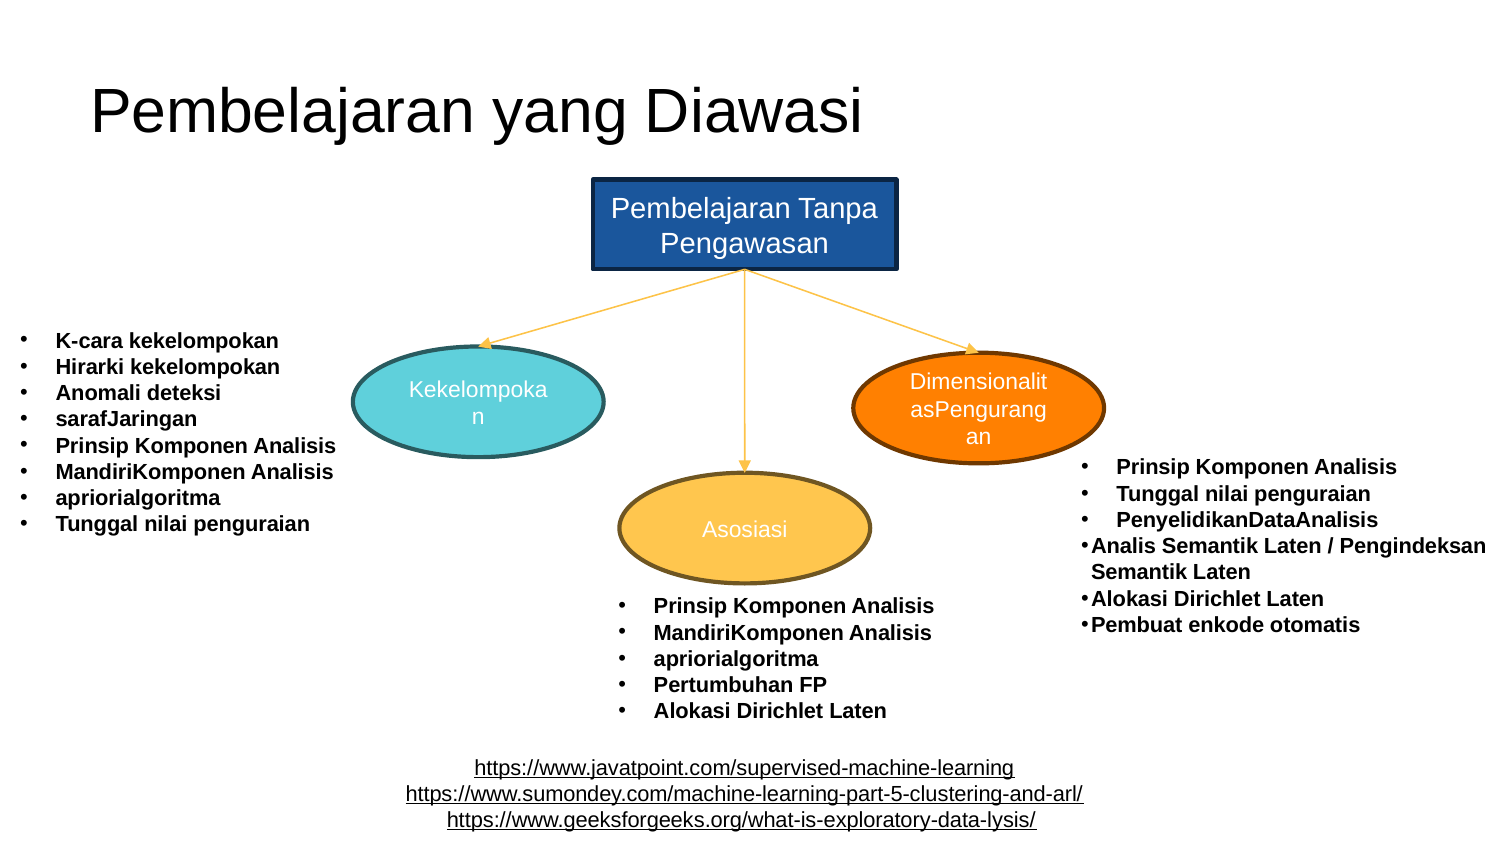

# Pembelajaran yang Diawasi
Pembelajaran Tanpa Pengawasan
K-cara kekelompokan
Hirarki kekelompokan
Anomali deteksi
sarafJaringan
Prinsip Komponen Analisis
MandiriKomponen Analisis
apriorialgoritma
Tunggal nilai penguraian
Kekelompokan
DimensionalitasPengurangan
Prinsip Komponen Analisis
Tunggal nilai penguraian
PenyelidikanDataAnalisis
Analis Semantik Laten / Pengindeksan Semantik Laten
Alokasi Dirichlet Laten
Pembuat enkode otomatis
Asosiasi
Prinsip Komponen Analisis
MandiriKomponen Analisis
apriorialgoritma
Pertumbuhan FP
Alokasi Dirichlet Laten
https://www.javatpoint.com/supervised-machine-learning
https://www.sumondey.com/machine-learning-part-5-clustering-and-arl/
https://www.geeksforgeeks.org/what-is-exploratory-data-lysis/